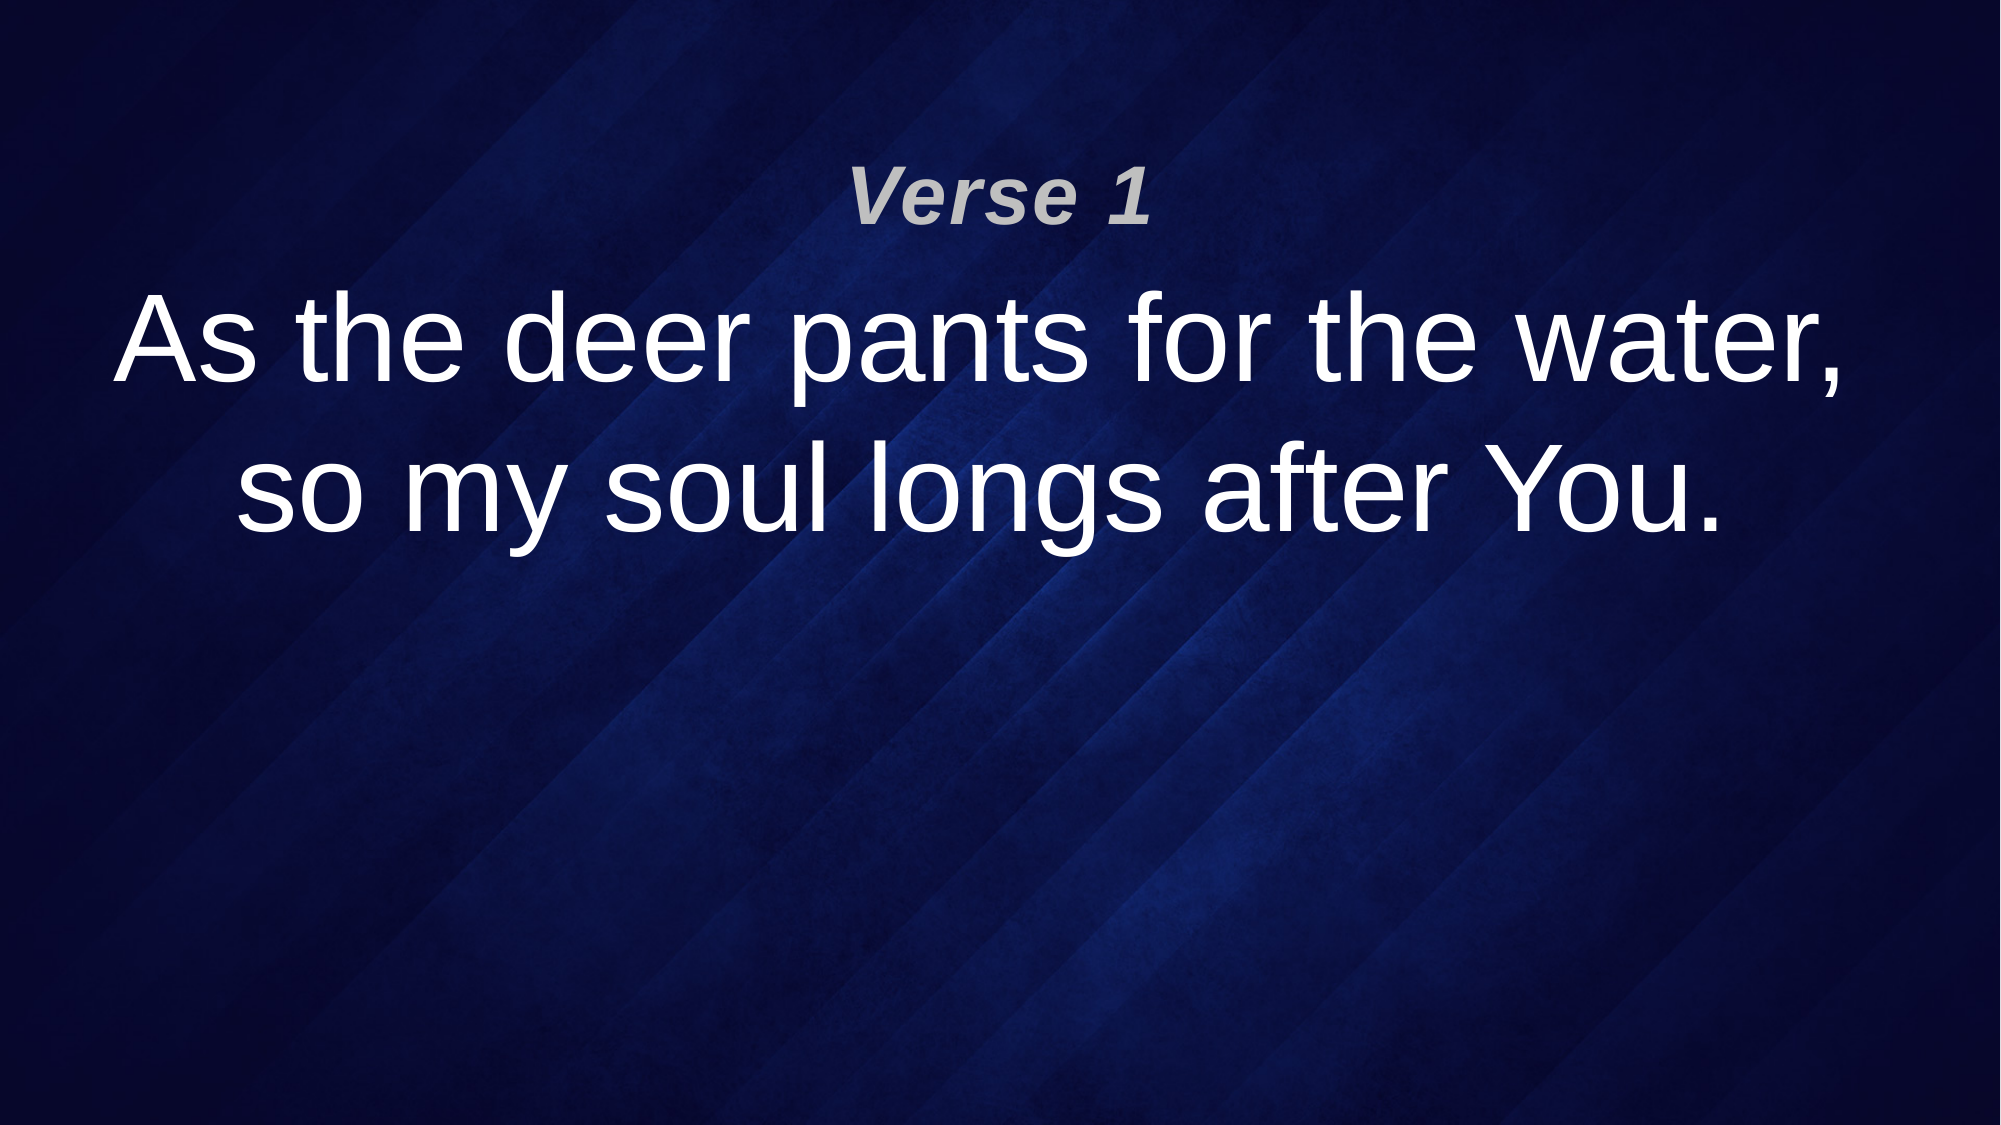

Verse 1
# As the deer pants for the water, so my soul longs after You.